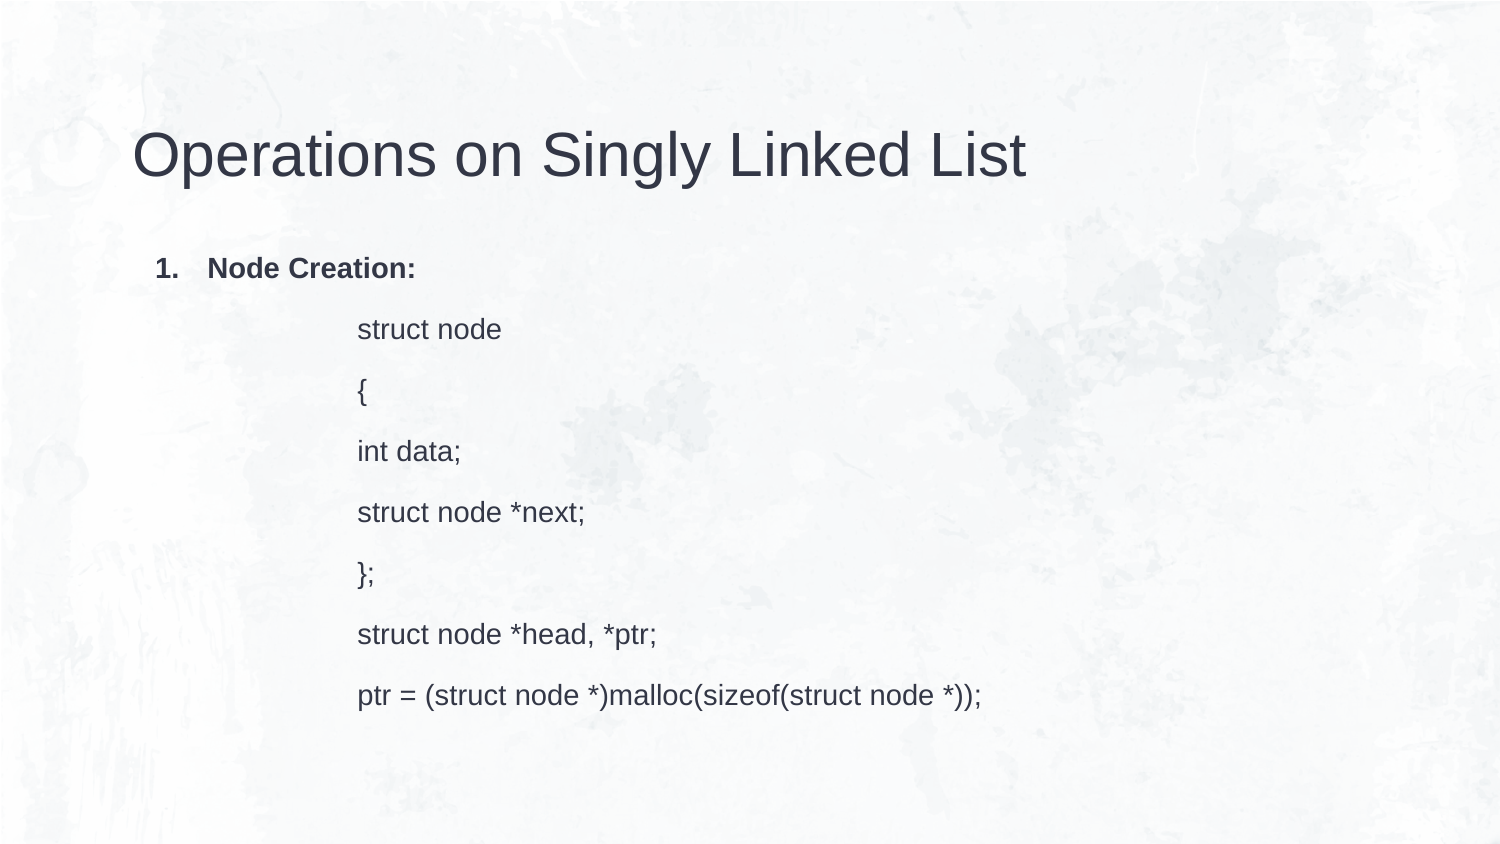

# Operations on Singly Linked List
Node Creation:
	struct node
	{
    	int data;
    	struct node *next;
	};
	struct node *head, *ptr;
	ptr = (struct node *)malloc(sizeof(struct node *));